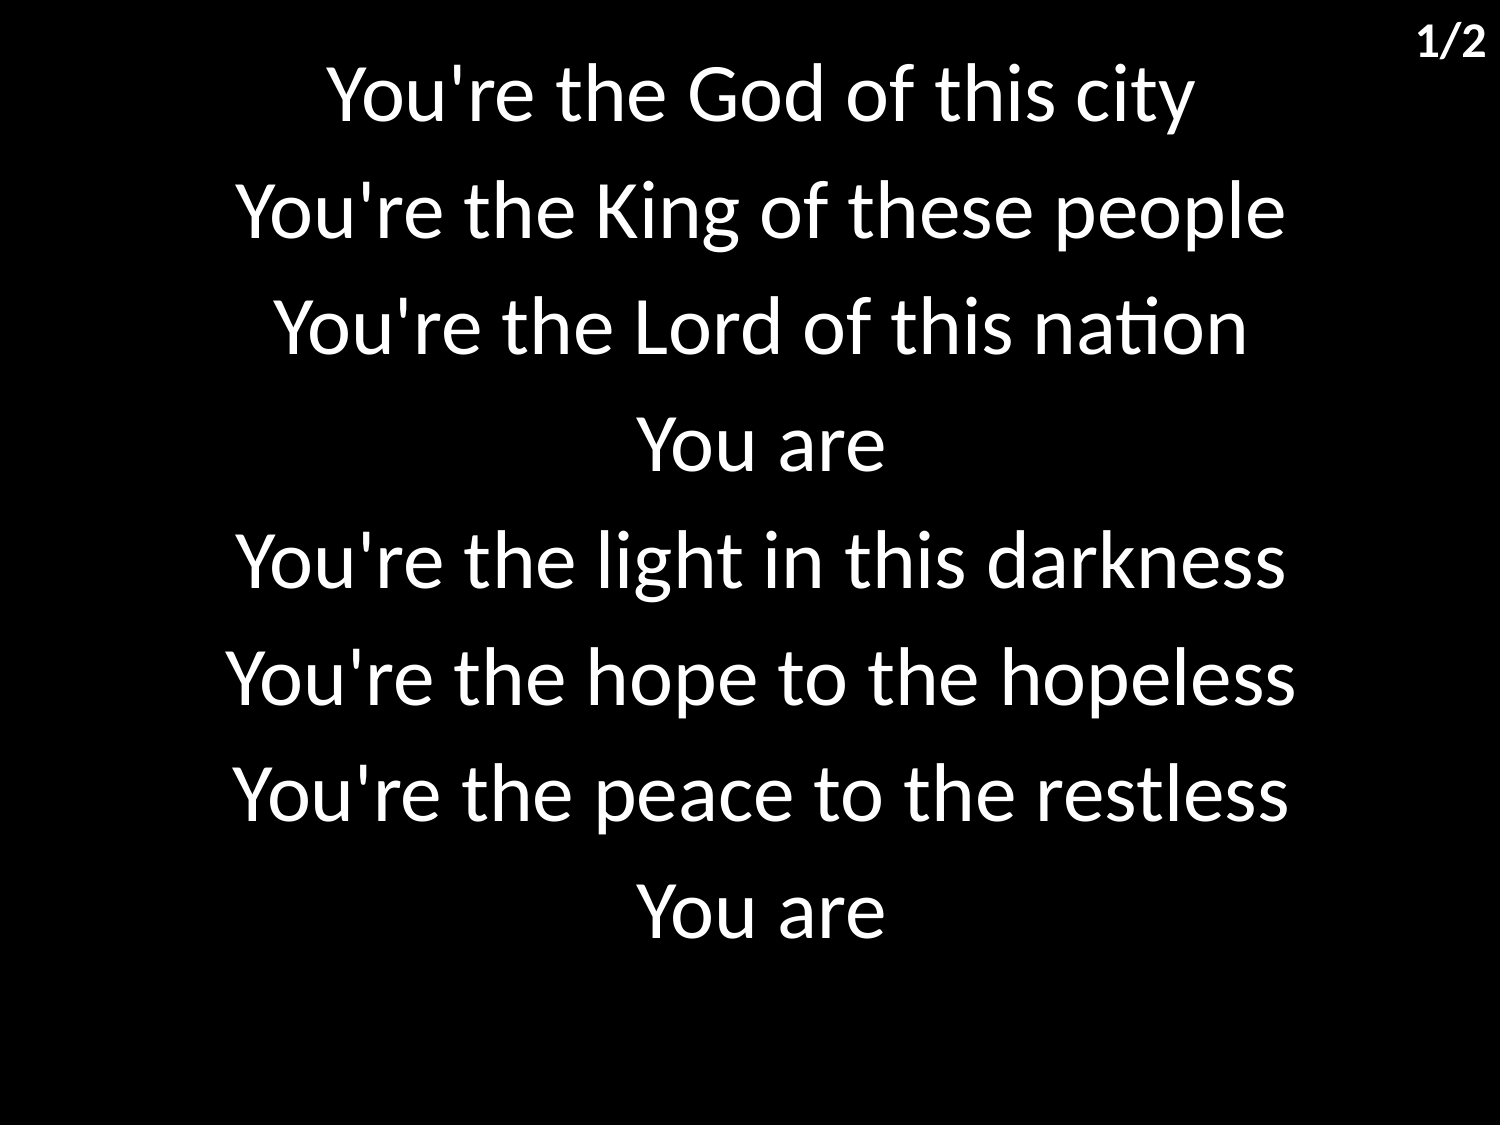

1/2
You're the God of this city
You're the King of these people
You're the Lord of this nation
You are
You're the light in this darkness
You're the hope to the hopeless
You're the peace to the restless
You are